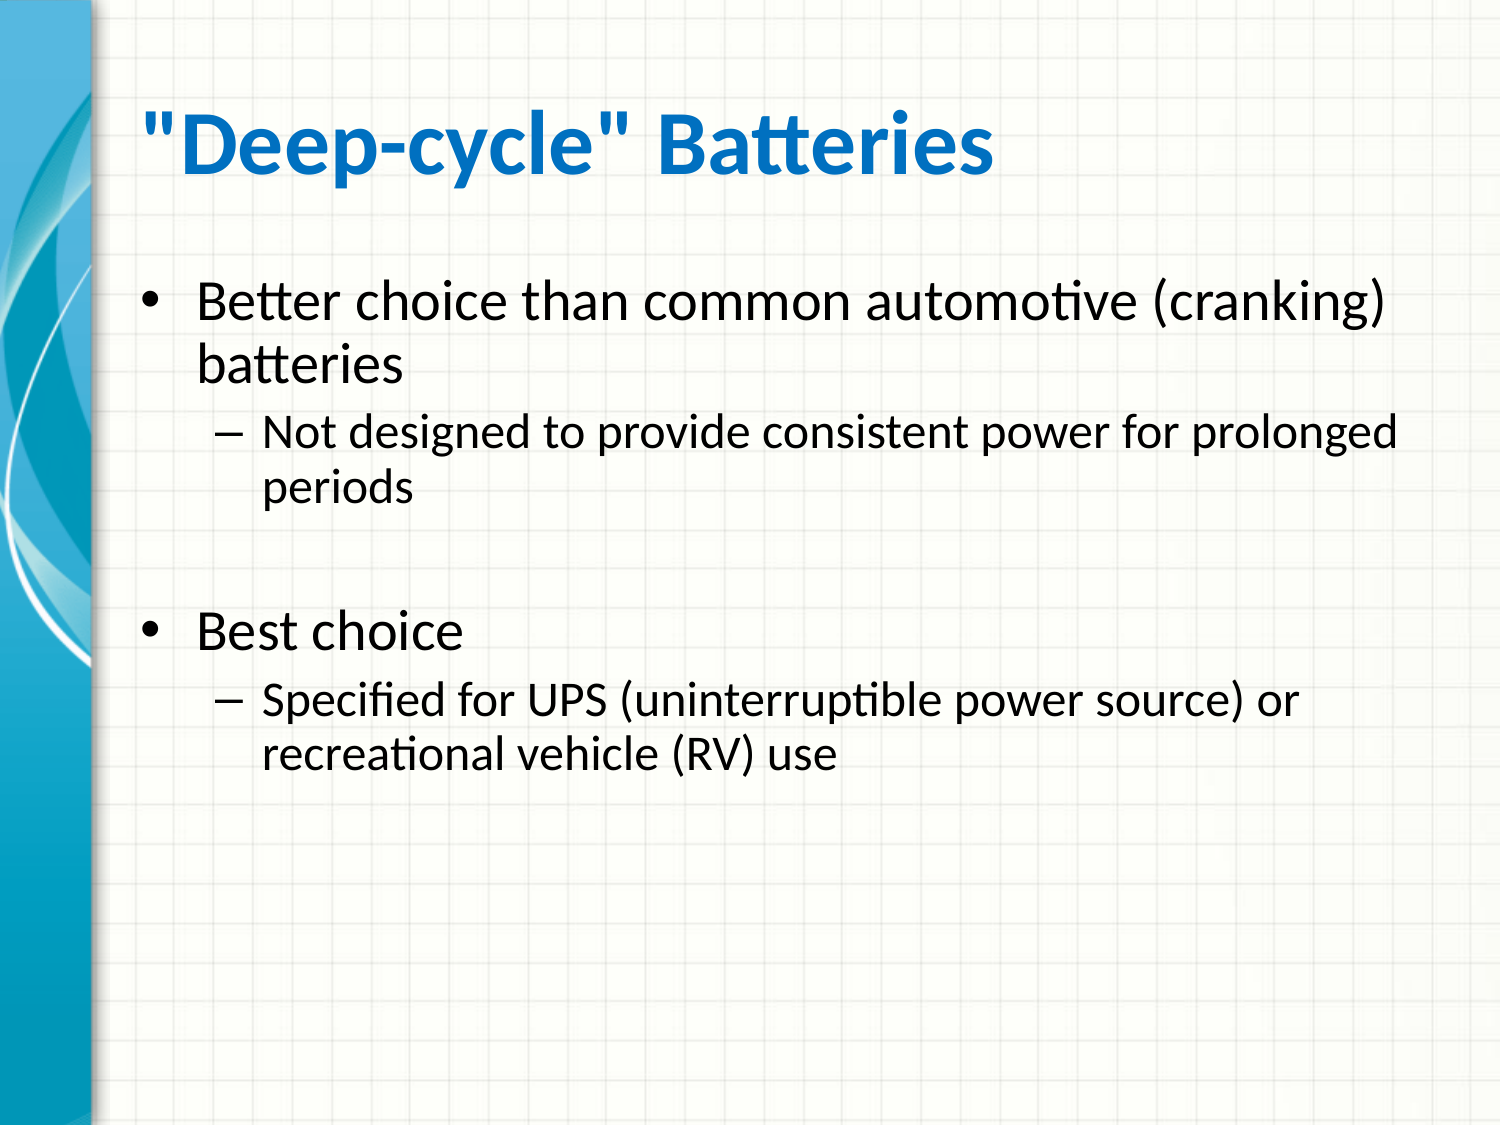

# "Deep-cycle" Batteries
Better choice than common automotive (cranking) batteries
Not designed to provide consistent power for prolonged periods

Best choice
Specified for UPS (uninterruptible power source) or recreational vehicle (RV) use